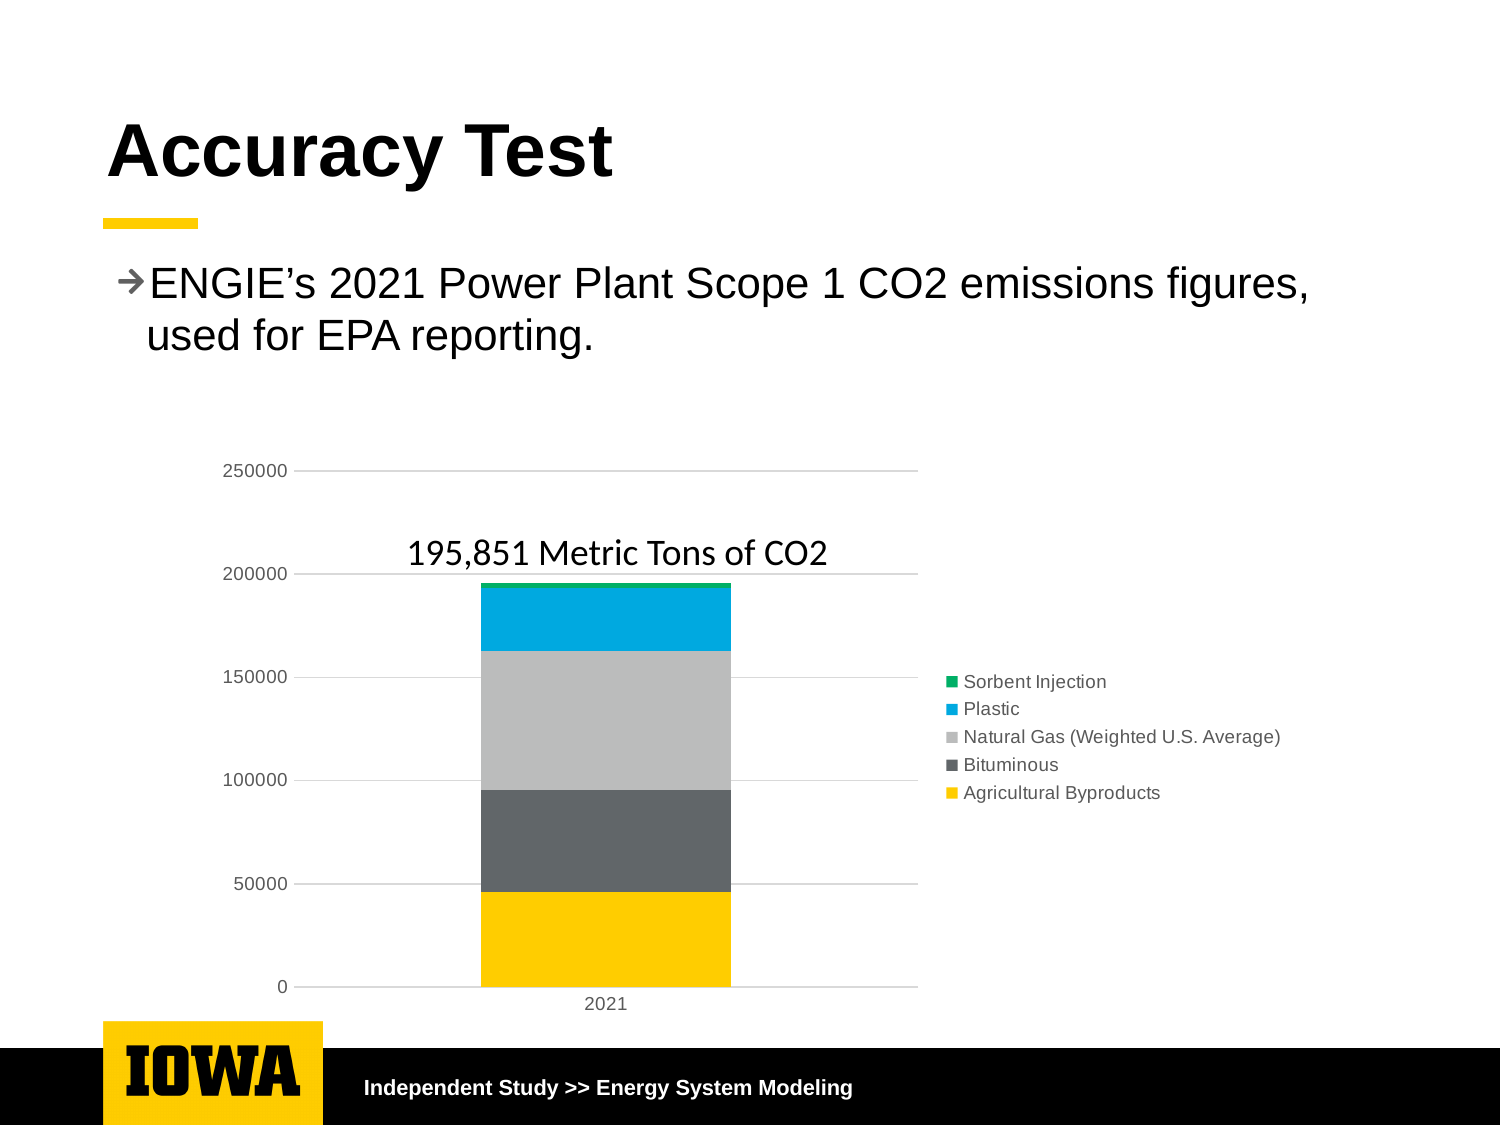

# Accuracy Test
ENGIE’s 2021 Power Plant Scope 1 CO2 emissions figures, used for EPA reporting.

### Chart

| Category | Agricultural Byproducts | Bituminous | Natural Gas (Weighted U.S. Average) | Plastic | Sorbent Injection |
|---|---|---|---|---|---|
| 2021 | 45869.158111656 | 49723.036855272774 | 67152.20704811854 | 30642.891321971994 | 2464.5 |
195,851 Metric Tons of CO2
Independent Study >> Energy System Modeling